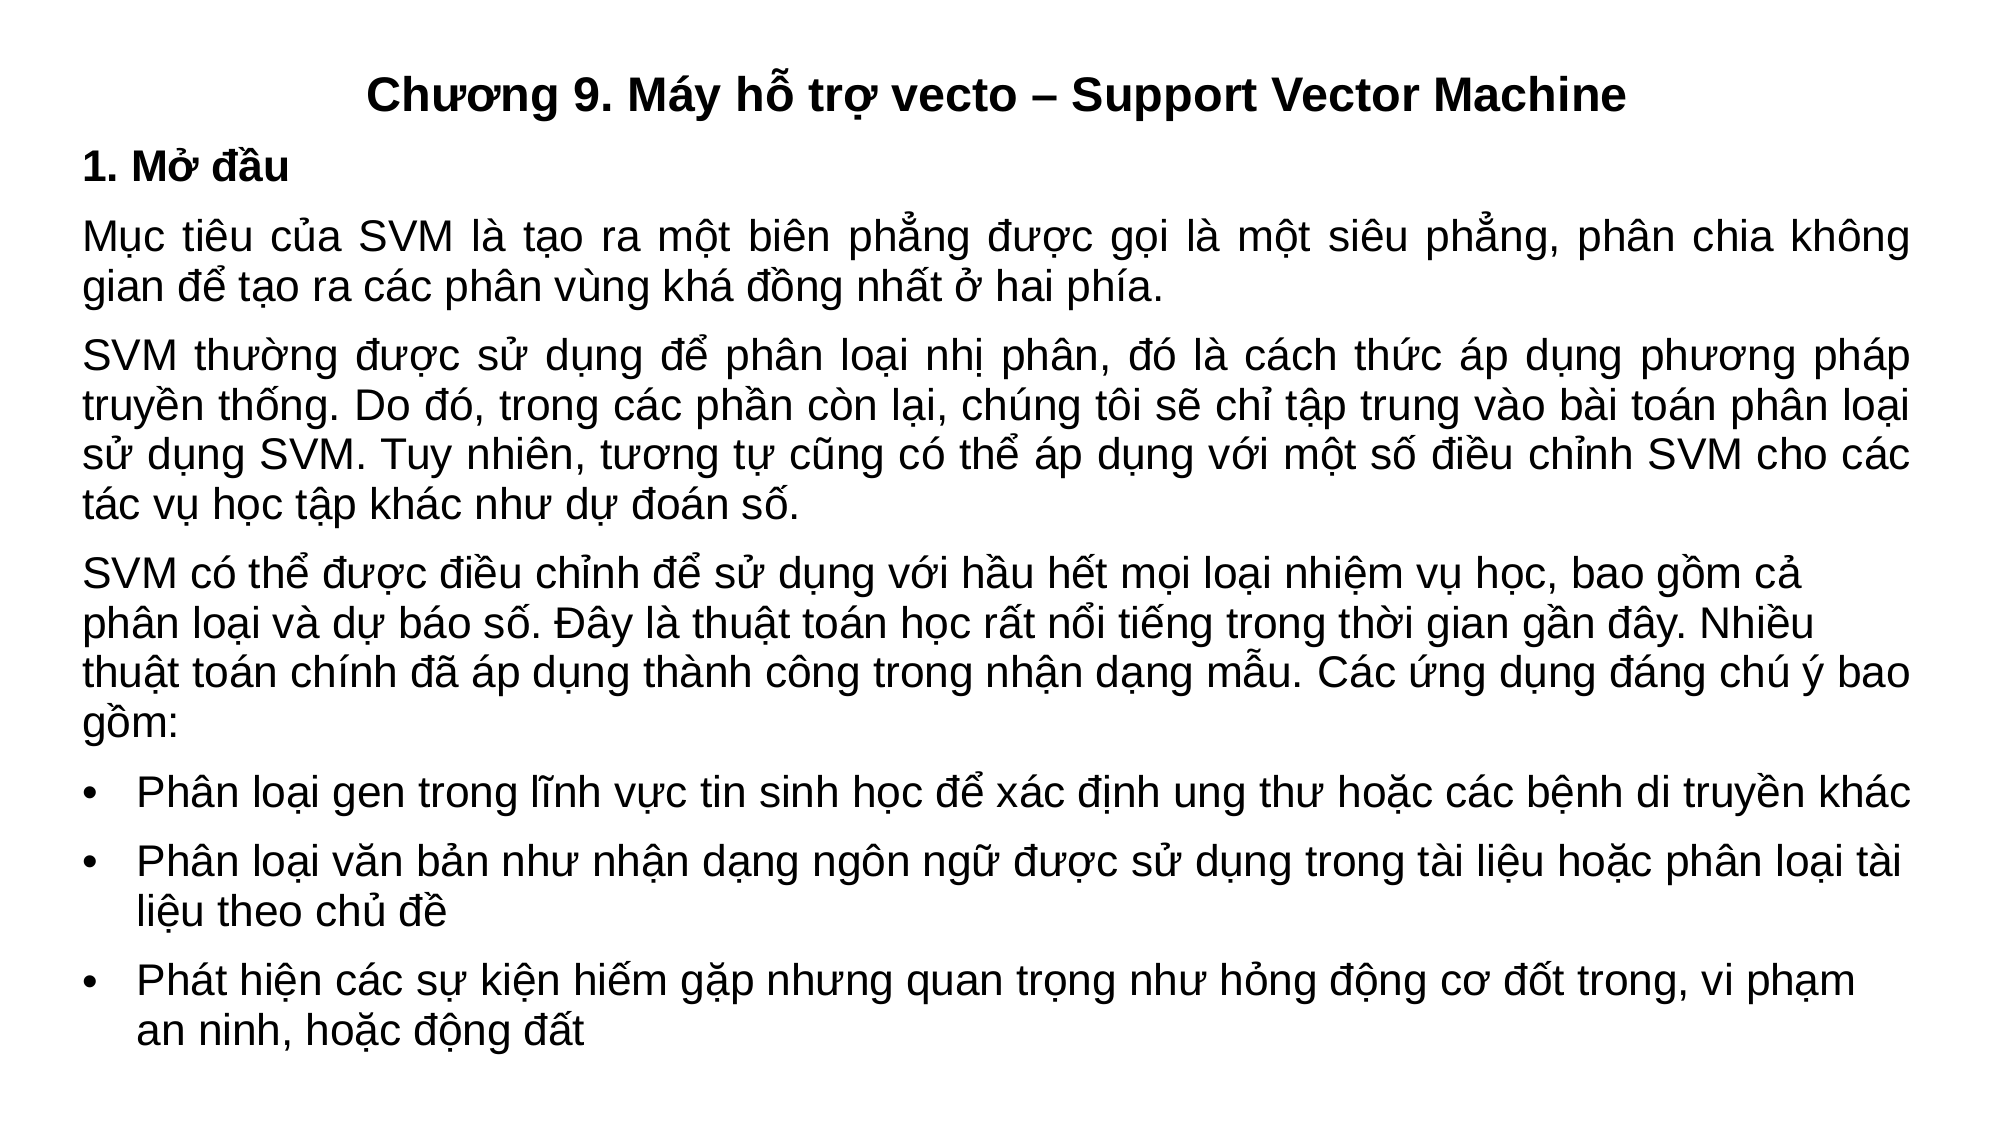

#
Chương 9. Máy hỗ trợ vecto – Support Vector Machine
1. Mở đầu
Mục tiêu của SVM là tạo ra một biên phẳng được gọi là một siêu phẳng, phân chia không gian để tạo ra các phân vùng khá đồng nhất ở hai phía.
SVM thường được sử dụng để phân loại nhị phân, đó là cách thức áp dụng phương pháp truyền thống. Do đó, trong các phần còn lại, chúng tôi sẽ chỉ tập trung vào bài toán phân loại sử dụng SVM. Tuy nhiên, tương tự cũng có thể áp dụng với một số điều chỉnh SVM cho các tác vụ học tập khác như dự đoán số.
SVM có thể được điều chỉnh để sử dụng với hầu hết mọi loại nhiệm vụ học, bao gồm cả phân loại và dự báo số. Đây là thuật toán học rất nổi tiếng trong thời gian gần đây. Nhiều thuật toán chính đã áp dụng thành công trong nhận dạng mẫu. Các ứng dụng đáng chú ý bao gồm:
Phân loại gen trong lĩnh vực tin sinh học để xác định ung thư hoặc các bệnh di truyền khác
Phân loại văn bản như nhận dạng ngôn ngữ được sử dụng trong tài liệu hoặc phân loại tài liệu theo chủ đề
Phát hiện các sự kiện hiếm gặp nhưng quan trọng như hỏng động cơ đốt trong, vi phạm an ninh, hoặc động đất